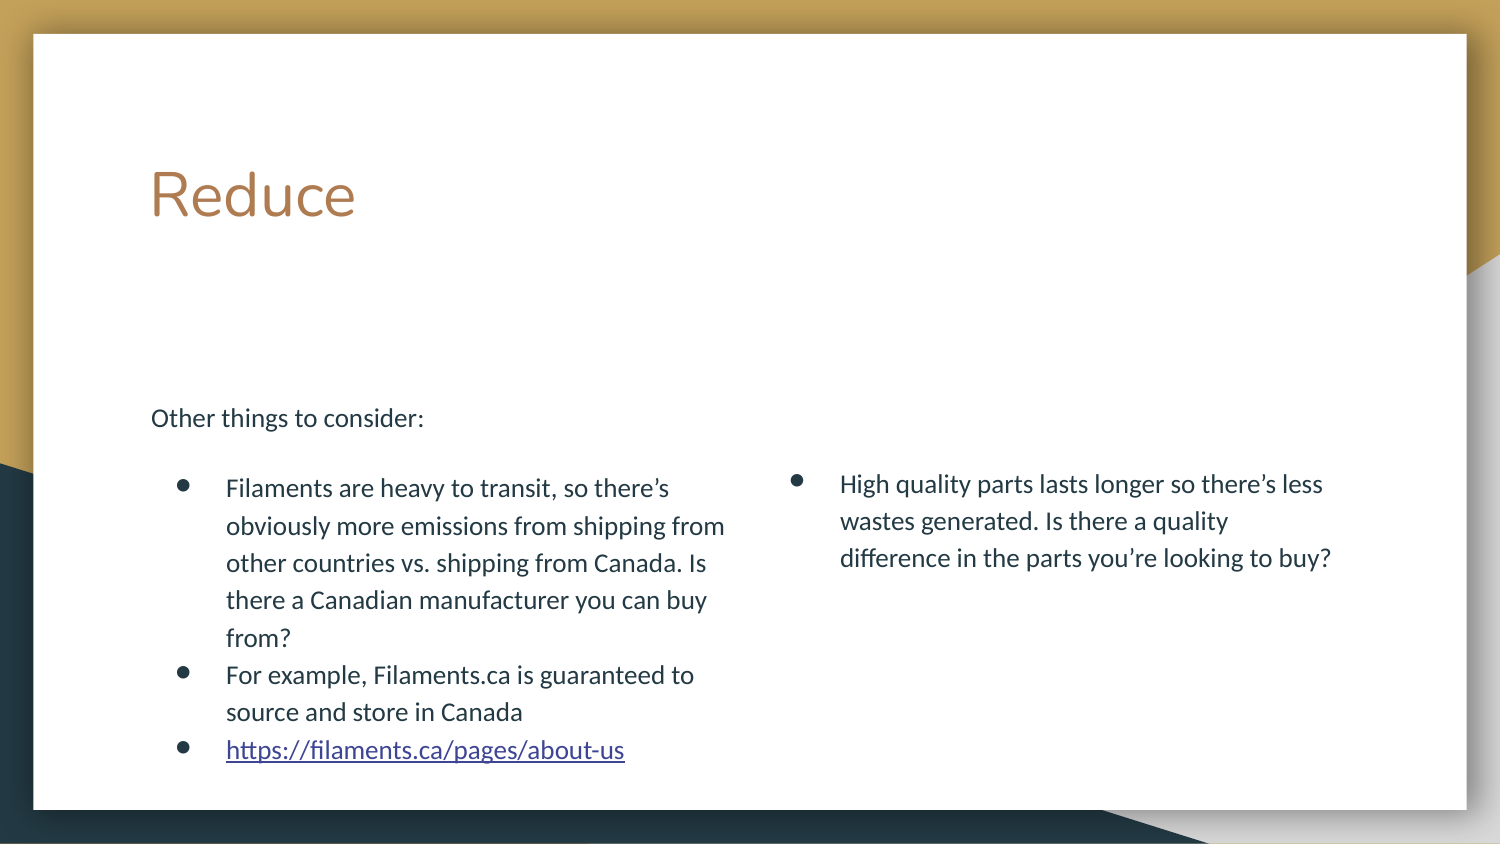

# Reduce
Other things to consider:
Filaments are heavy to transit, so there’s obviously more emissions from shipping from other countries vs. shipping from Canada. Is there a Canadian manufacturer you can buy from?
For example, Filaments.ca is guaranteed to source and store in Canada
https://filaments.ca/pages/about-us

High quality parts lasts longer so there’s less wastes generated. Is there a quality difference in the parts you’re looking to buy?